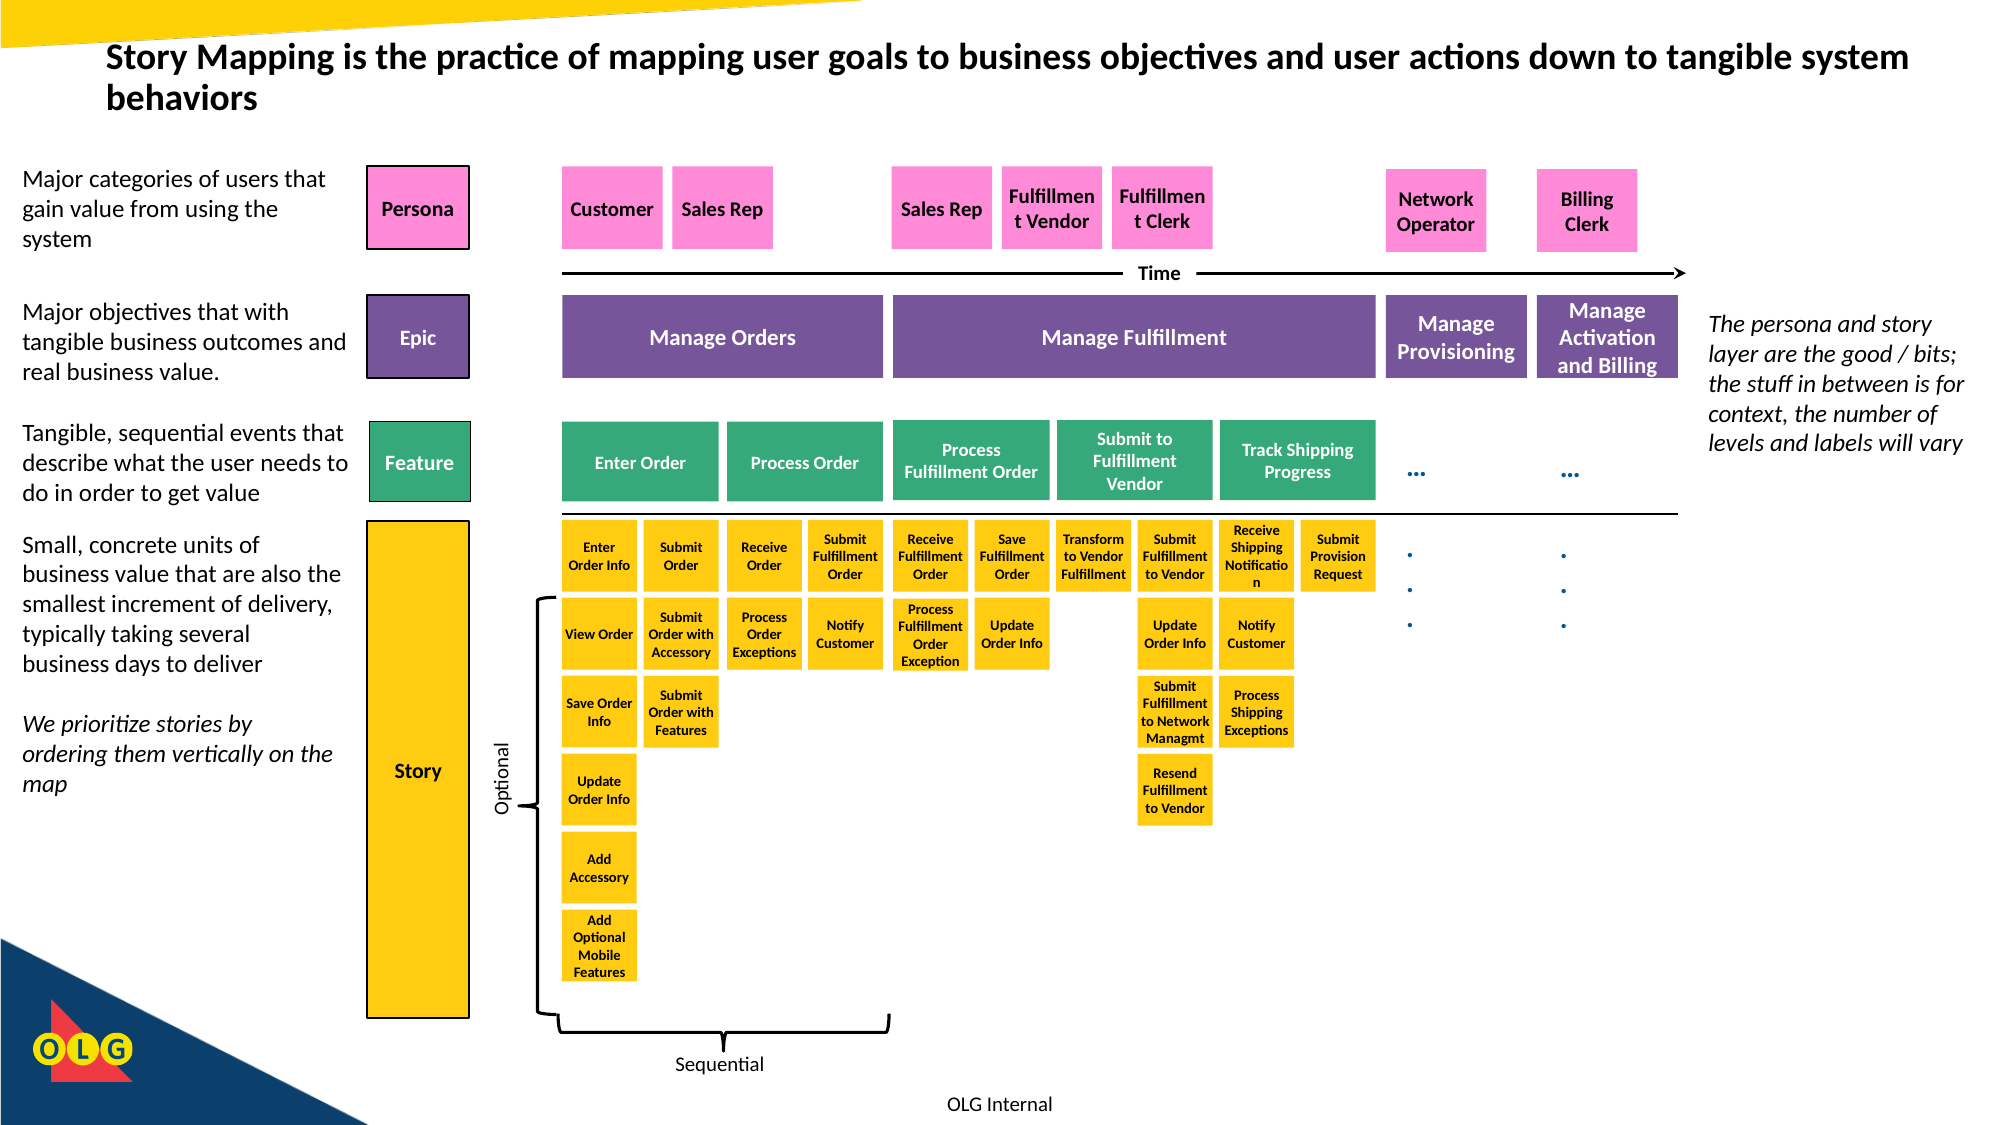

# Story Mapping is the practice of mapping user goals to business objectives and user actions down to tangible system behaviors
Major categories of users that gain value from using the system
Persona
Customer
Sales Rep
Sales Rep
Fulfillment Vendor
Fulfillment Clerk
Network Operator
Billing Clerk
Time
Major objectives that with tangible business outcomes and real business value.
Epic
Manage Orders
Manage Fulfillment
Manage Provisioning
Manage Activation and Billing
The persona and story layer are the good / bits; the stuff in between is for context, the number of levels and labels will vary
Tangible, sequential events that describe what the user needs to do in order to get value
Process Fulfillment Order
Submit to Fulfillment Vendor
Track Shipping Progress
Feature
Enter Order
Process Order
…
…
Enter Order Info
Submit Order
Receive Order
Submit Fulfillment Order
Receive Fulfillment Order
Save Fulfillment Order
Transform to Vendor Fulfillment
Submit Fulfillment to Vendor
Receive Shipping Notification
Submit Provision Request
View Order
Submit Order with Accessory
Process Order Exceptions
Notify Customer
Update Order Info
Update Order Info
Notify Customer
Process Fulfillment Order Exception
Save Order Info
Submit Order with Features
Submit Fulfillment to Network Managmt
Process Shipping Exceptions
Update Order Info
Resend Fulfillment to Vendor
Add Accessory
Add Optional Mobile Features
Small, concrete units of business value that are also the smallest increment of delivery, typically taking several business days to deliver

We prioritize stories by ordering them vertically on the map
Story
.
.
.
.
.
.

Optional

Sequential